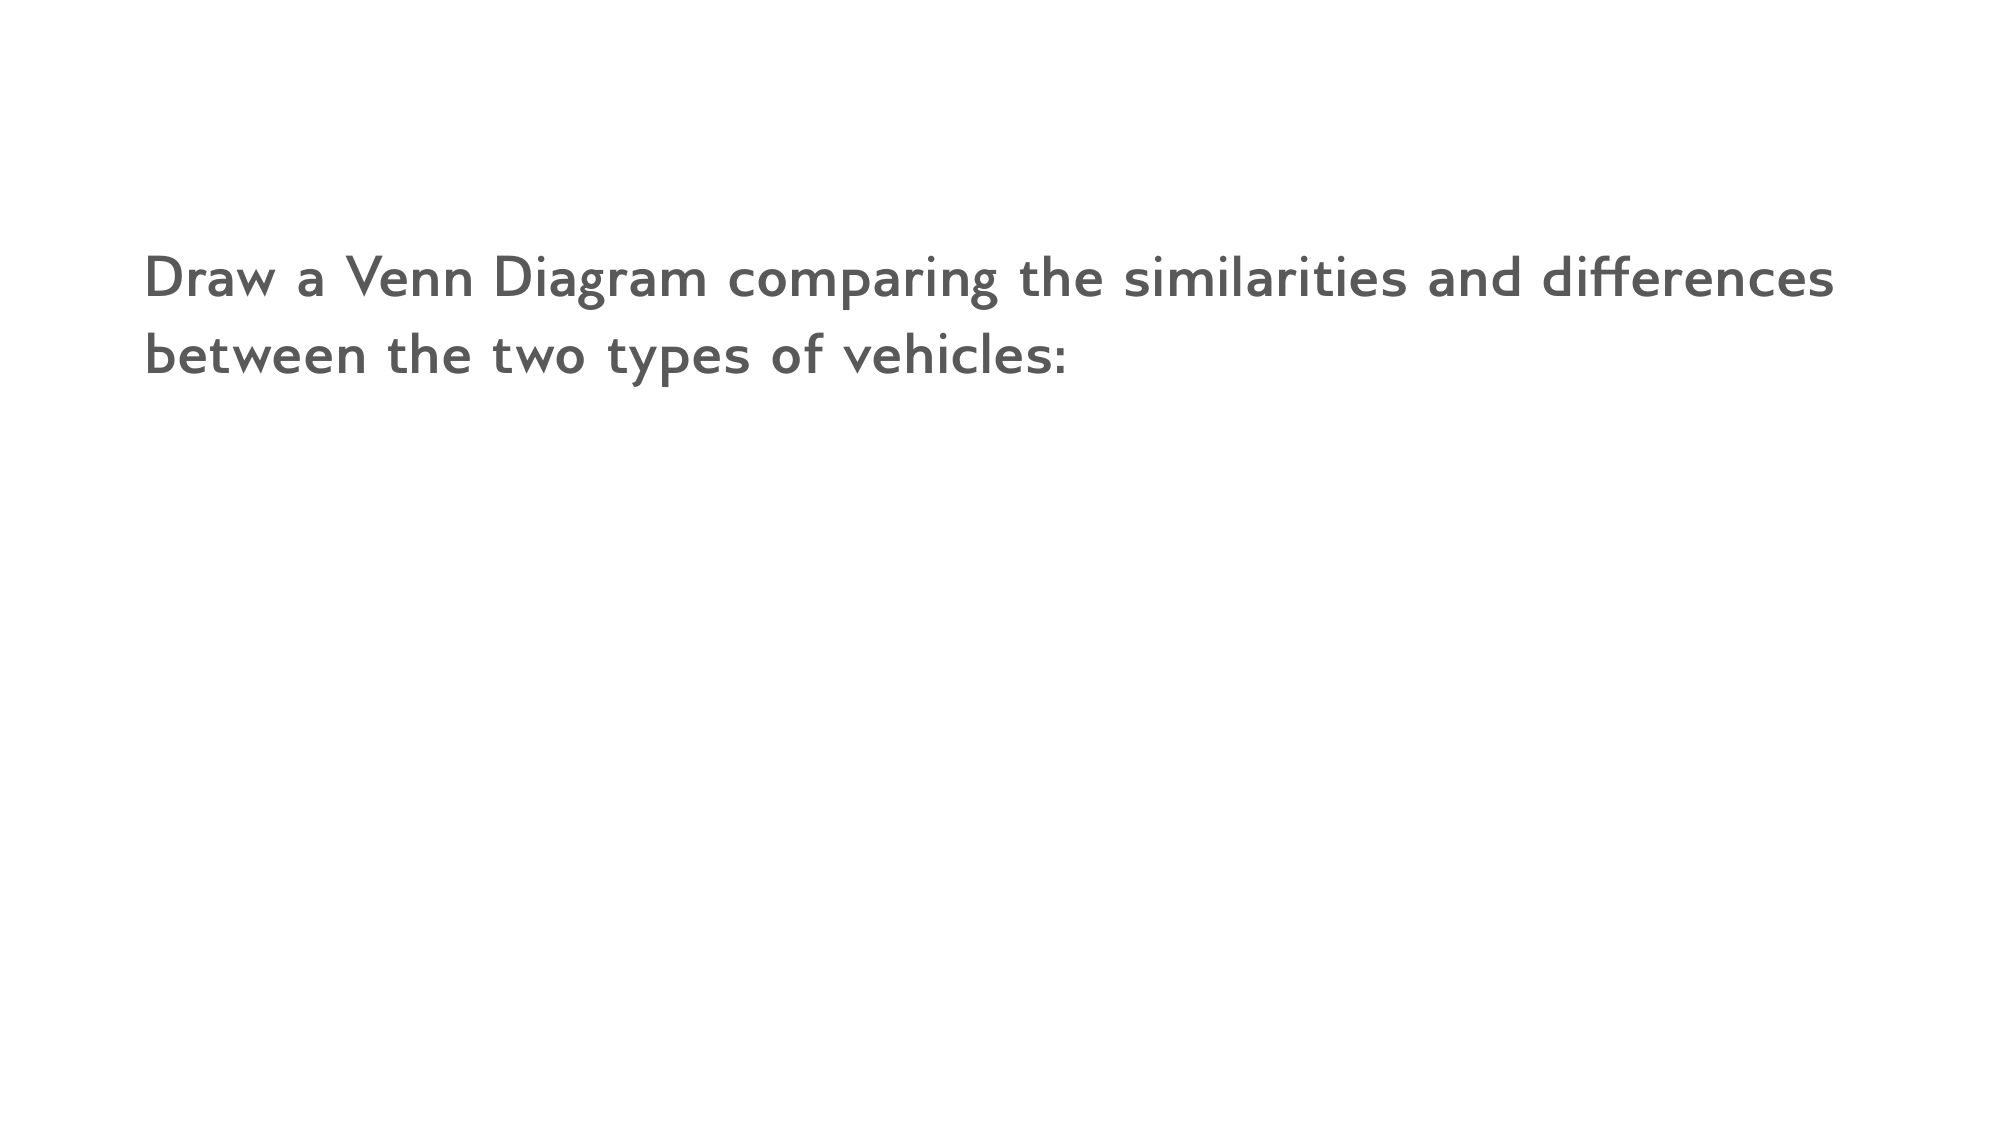

Draw a Venn Diagram comparing the similarities and differences between the two types of vehicles: